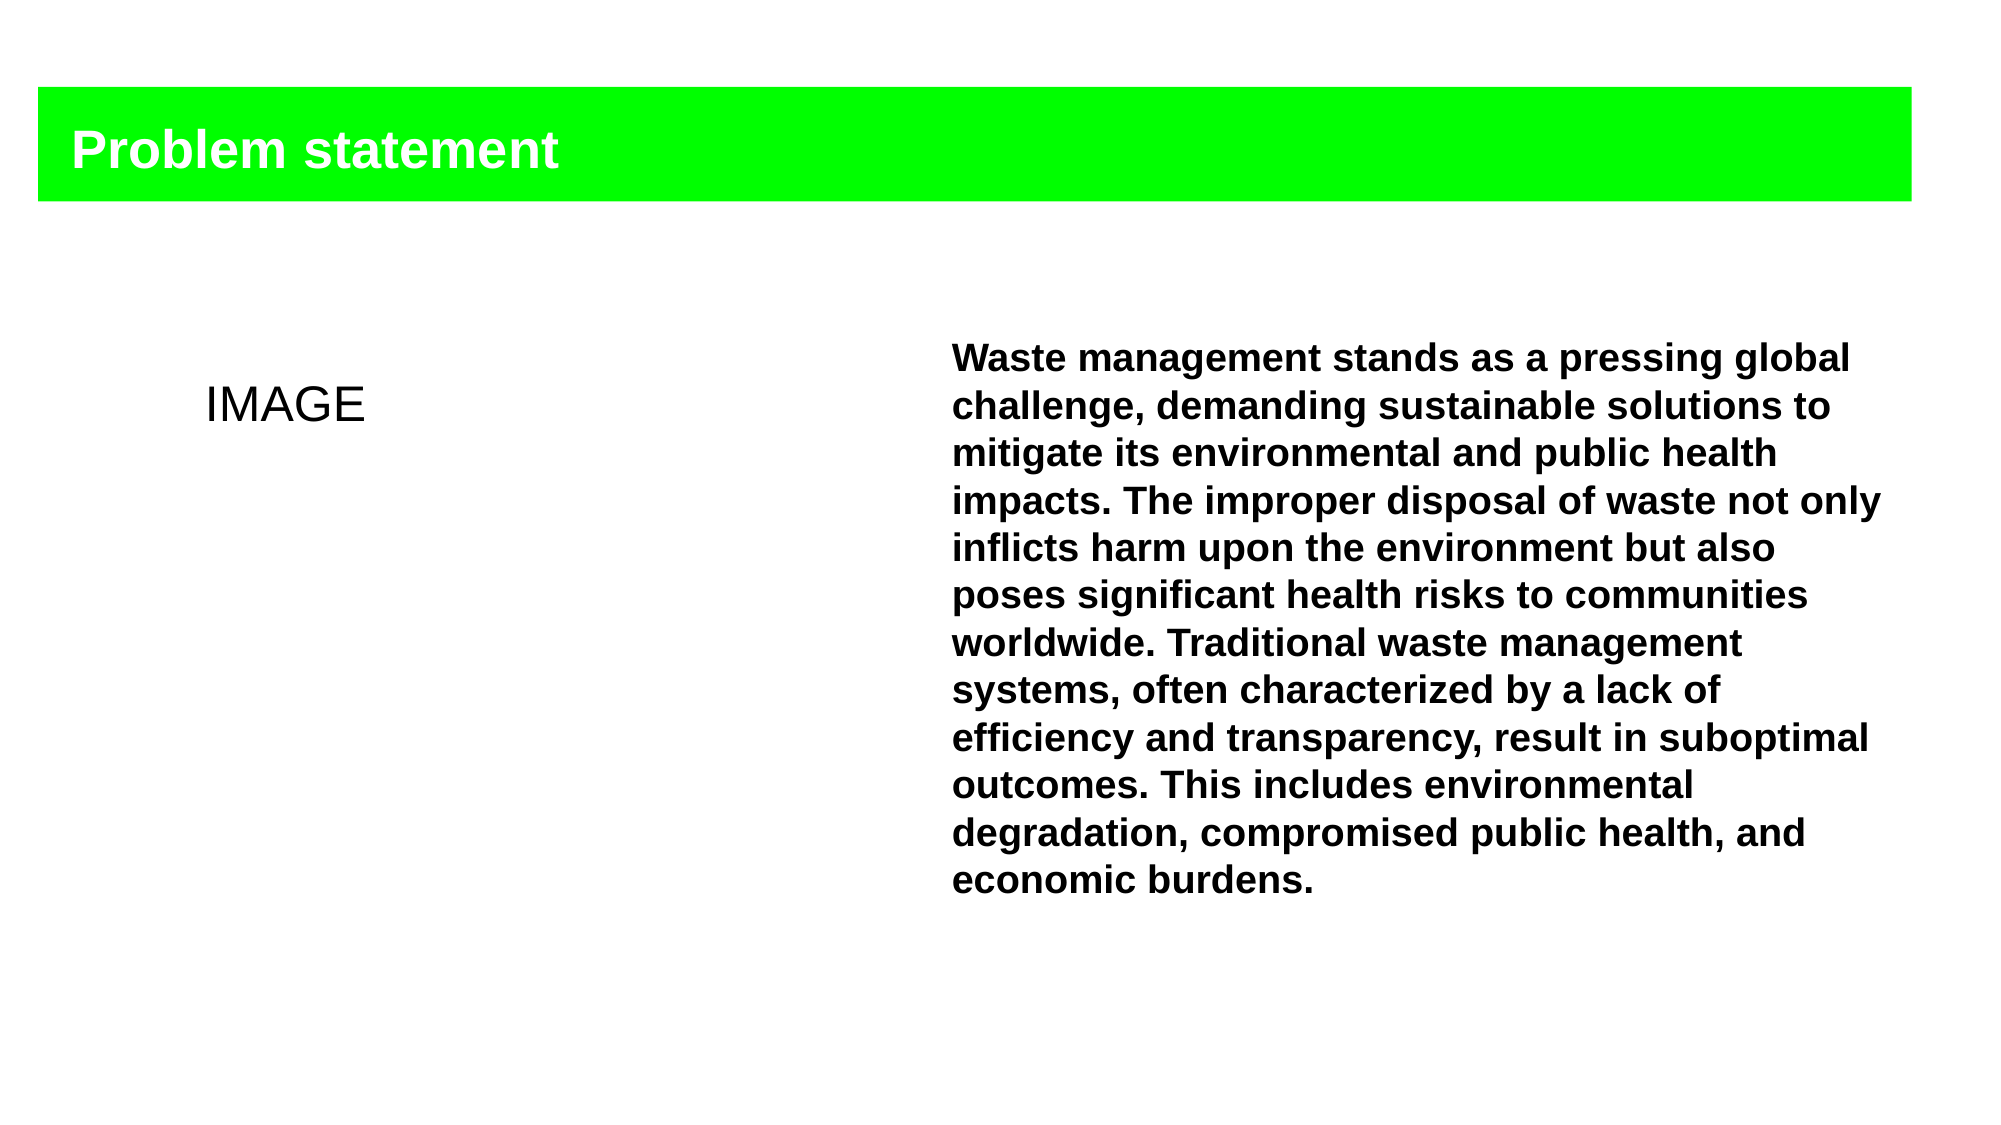

# Problem statement
Waste management stands as a pressing global challenge, demanding sustainable solutions to mitigate its environmental and public health impacts. The improper disposal of waste not only inflicts harm upon the environment but also poses significant health risks to communities worldwide. Traditional waste management systems, often characterized by a lack of efficiency and transparency, result in suboptimal outcomes. This includes environmental degradation, compromised public health, and economic burdens.
IMAGE